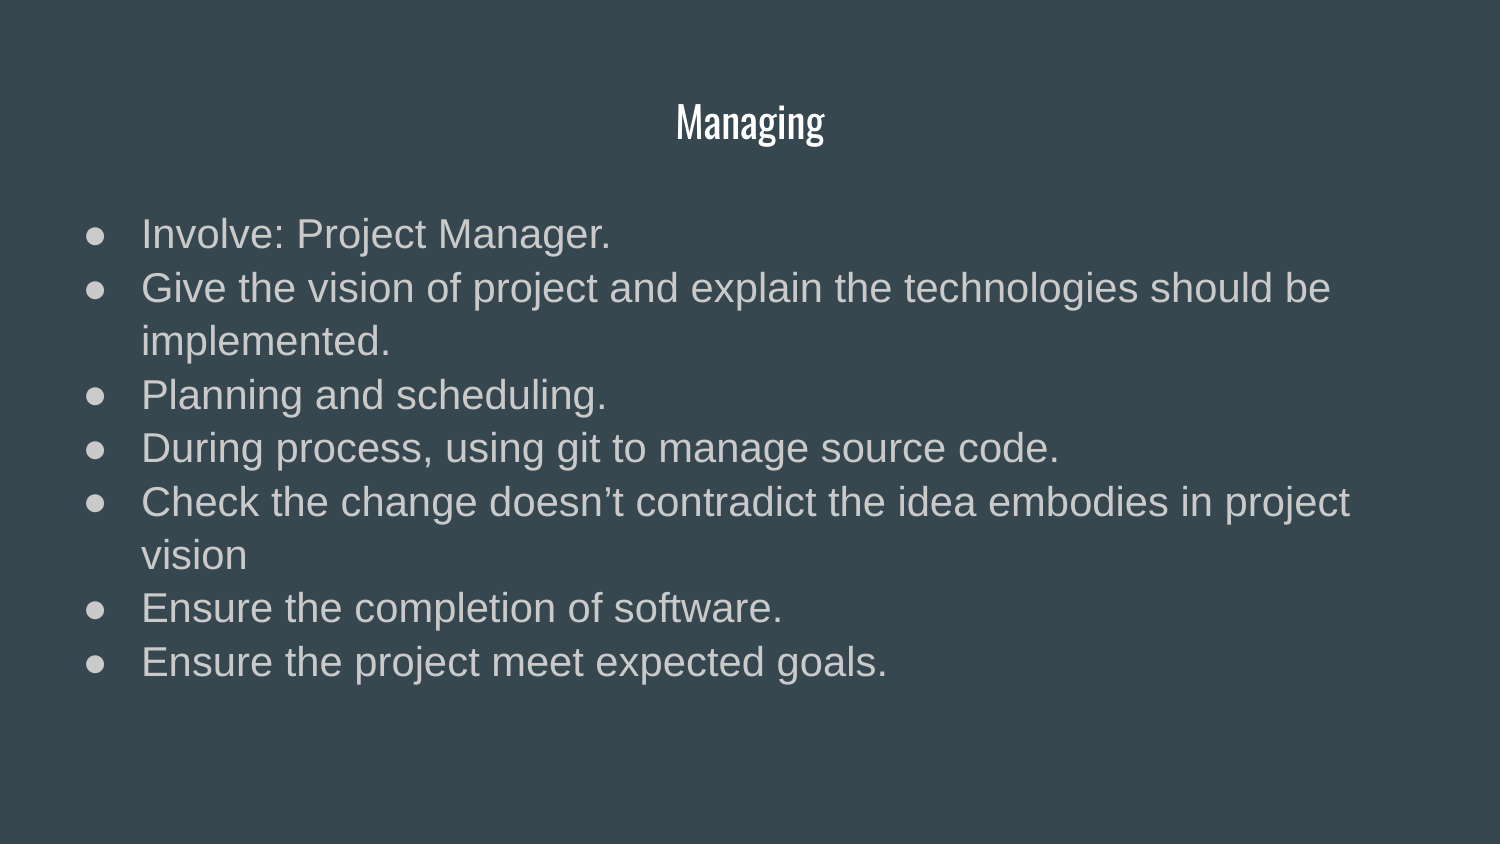

# Managing
Involve: Project Manager.
Give the vision of project and explain the technologies should be implemented.
Planning and scheduling.
During process, using git to manage source code.
Check the change doesn’t contradict the idea embodies in project vision
Ensure the completion of software.
Ensure the project meet expected goals.